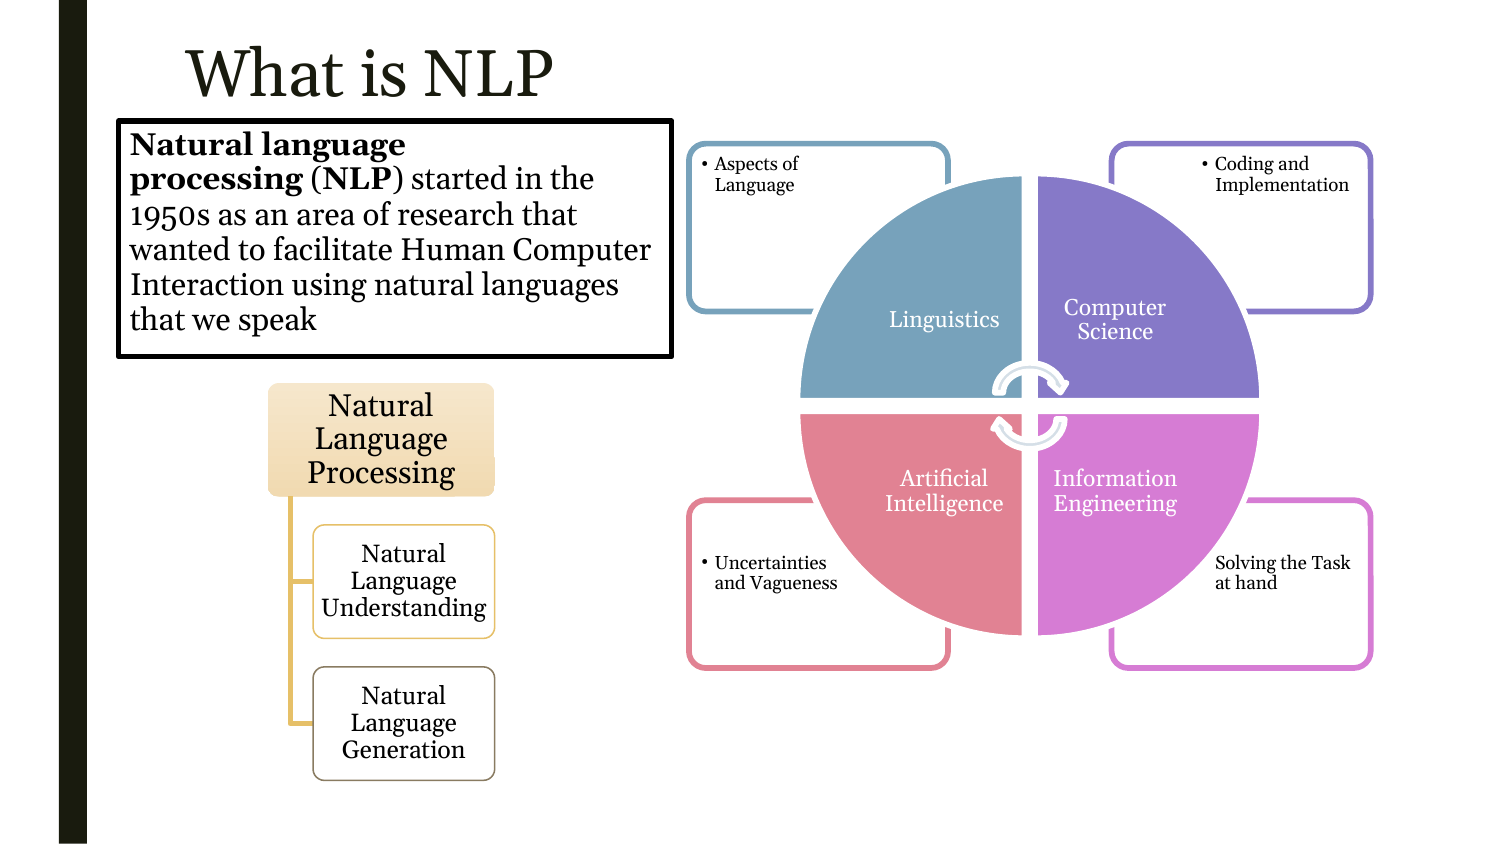

# What is NLP
Natural language processing (NLP) started in the 1950s as an area of research that wanted to facilitate Human Computer Interaction using natural languages that we speak

Aspects of Language
Coding and Implementation

Linguistics
Computer Science

Artificial Intelligence
Information Engineering

Uncertainties and Vagueness
Solving the Task at hand

Natural Language Processing

Natural Language Understanding

Natural Language Generation